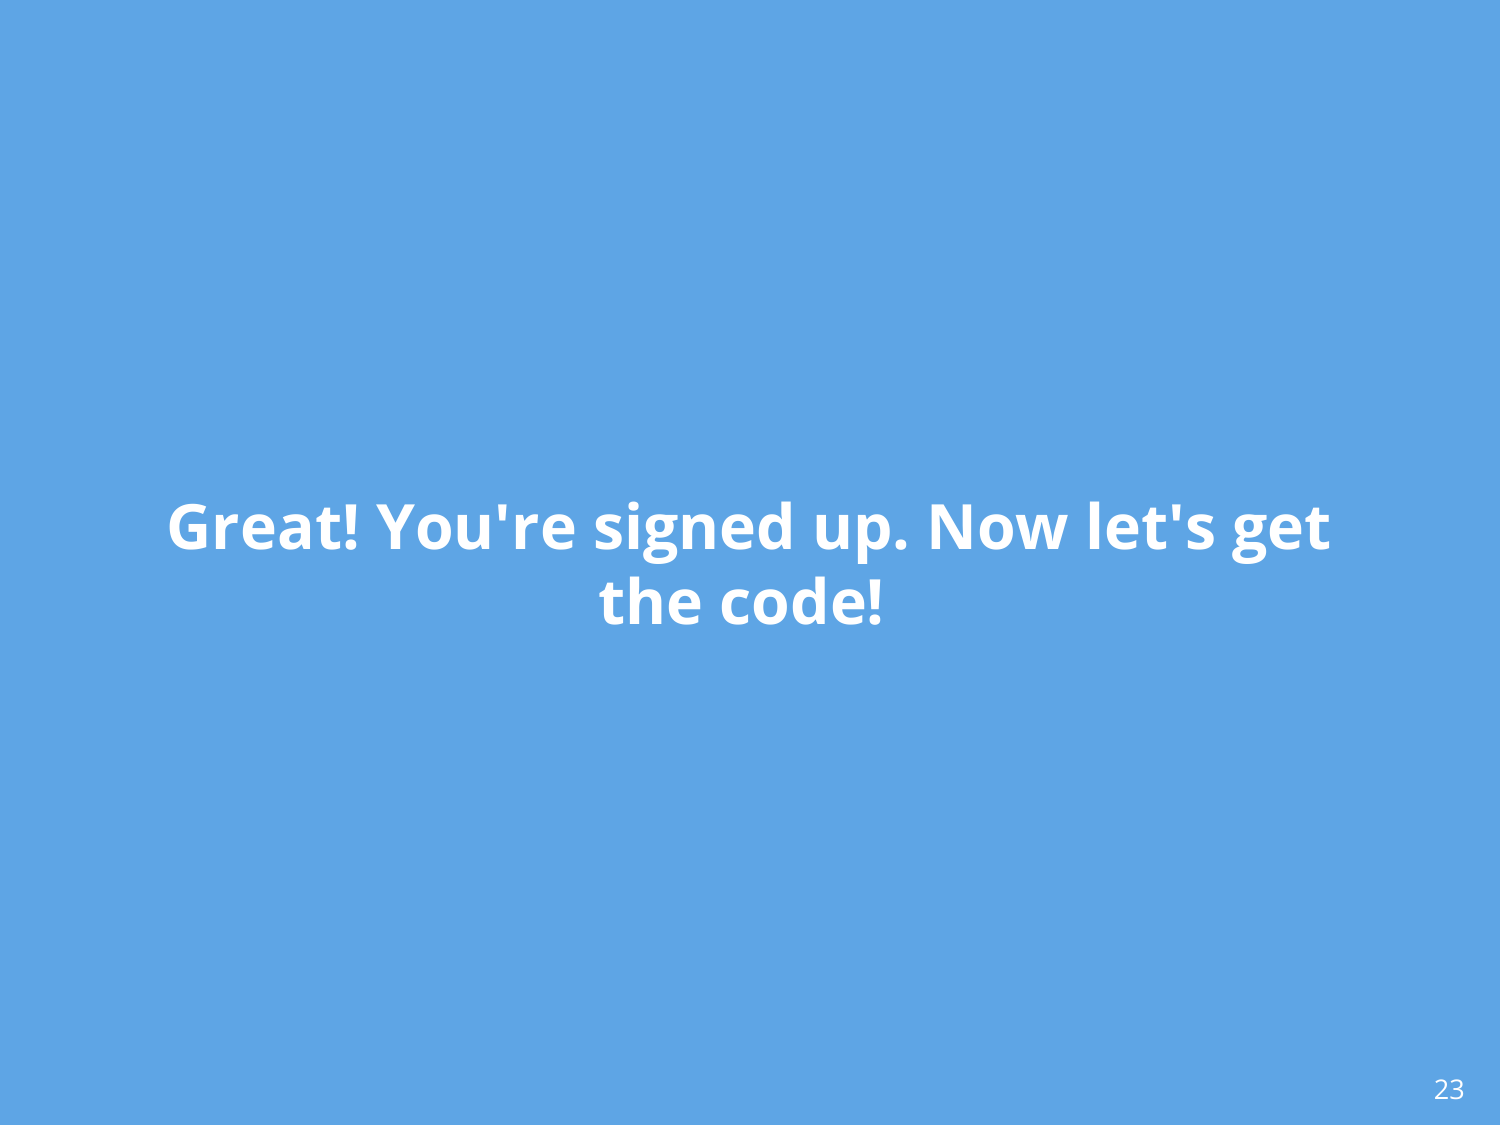

# Great! You're signed up. Now let's get the code!
23